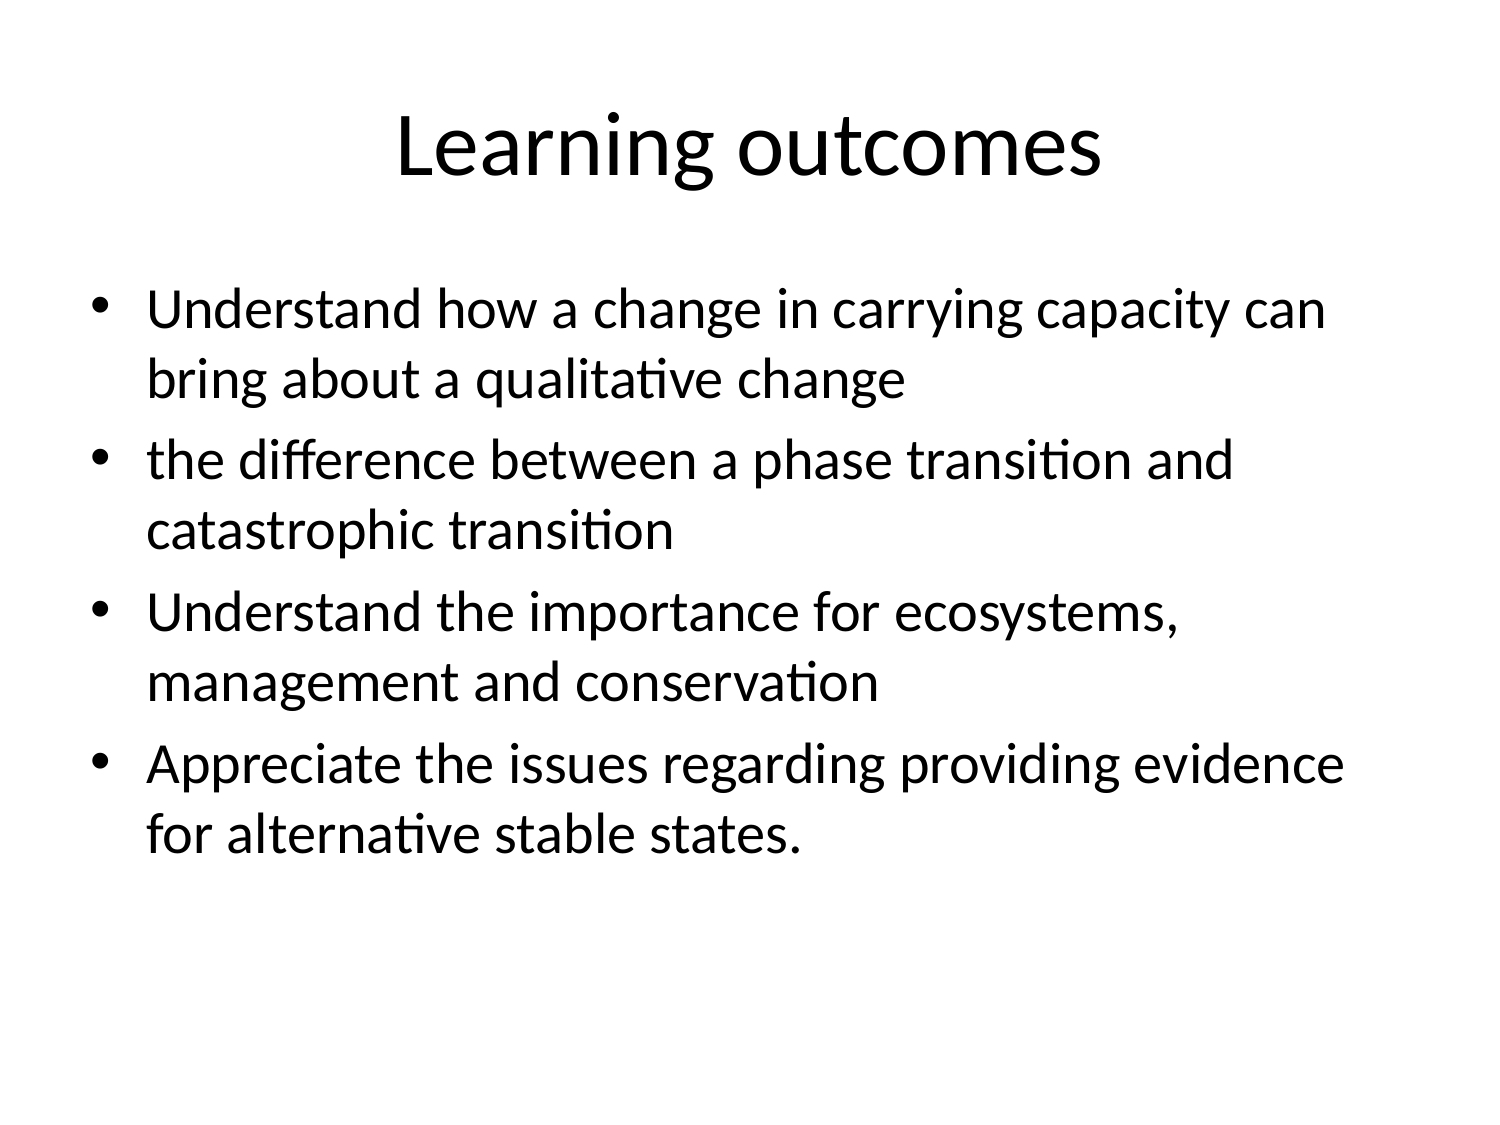

# Learning outcomes
Understand how a change in carrying capacity can bring about a qualitative change
the difference between a phase transition and catastrophic transition
Understand the importance for ecosystems, management and conservation
Appreciate the issues regarding providing evidence for alternative stable states.